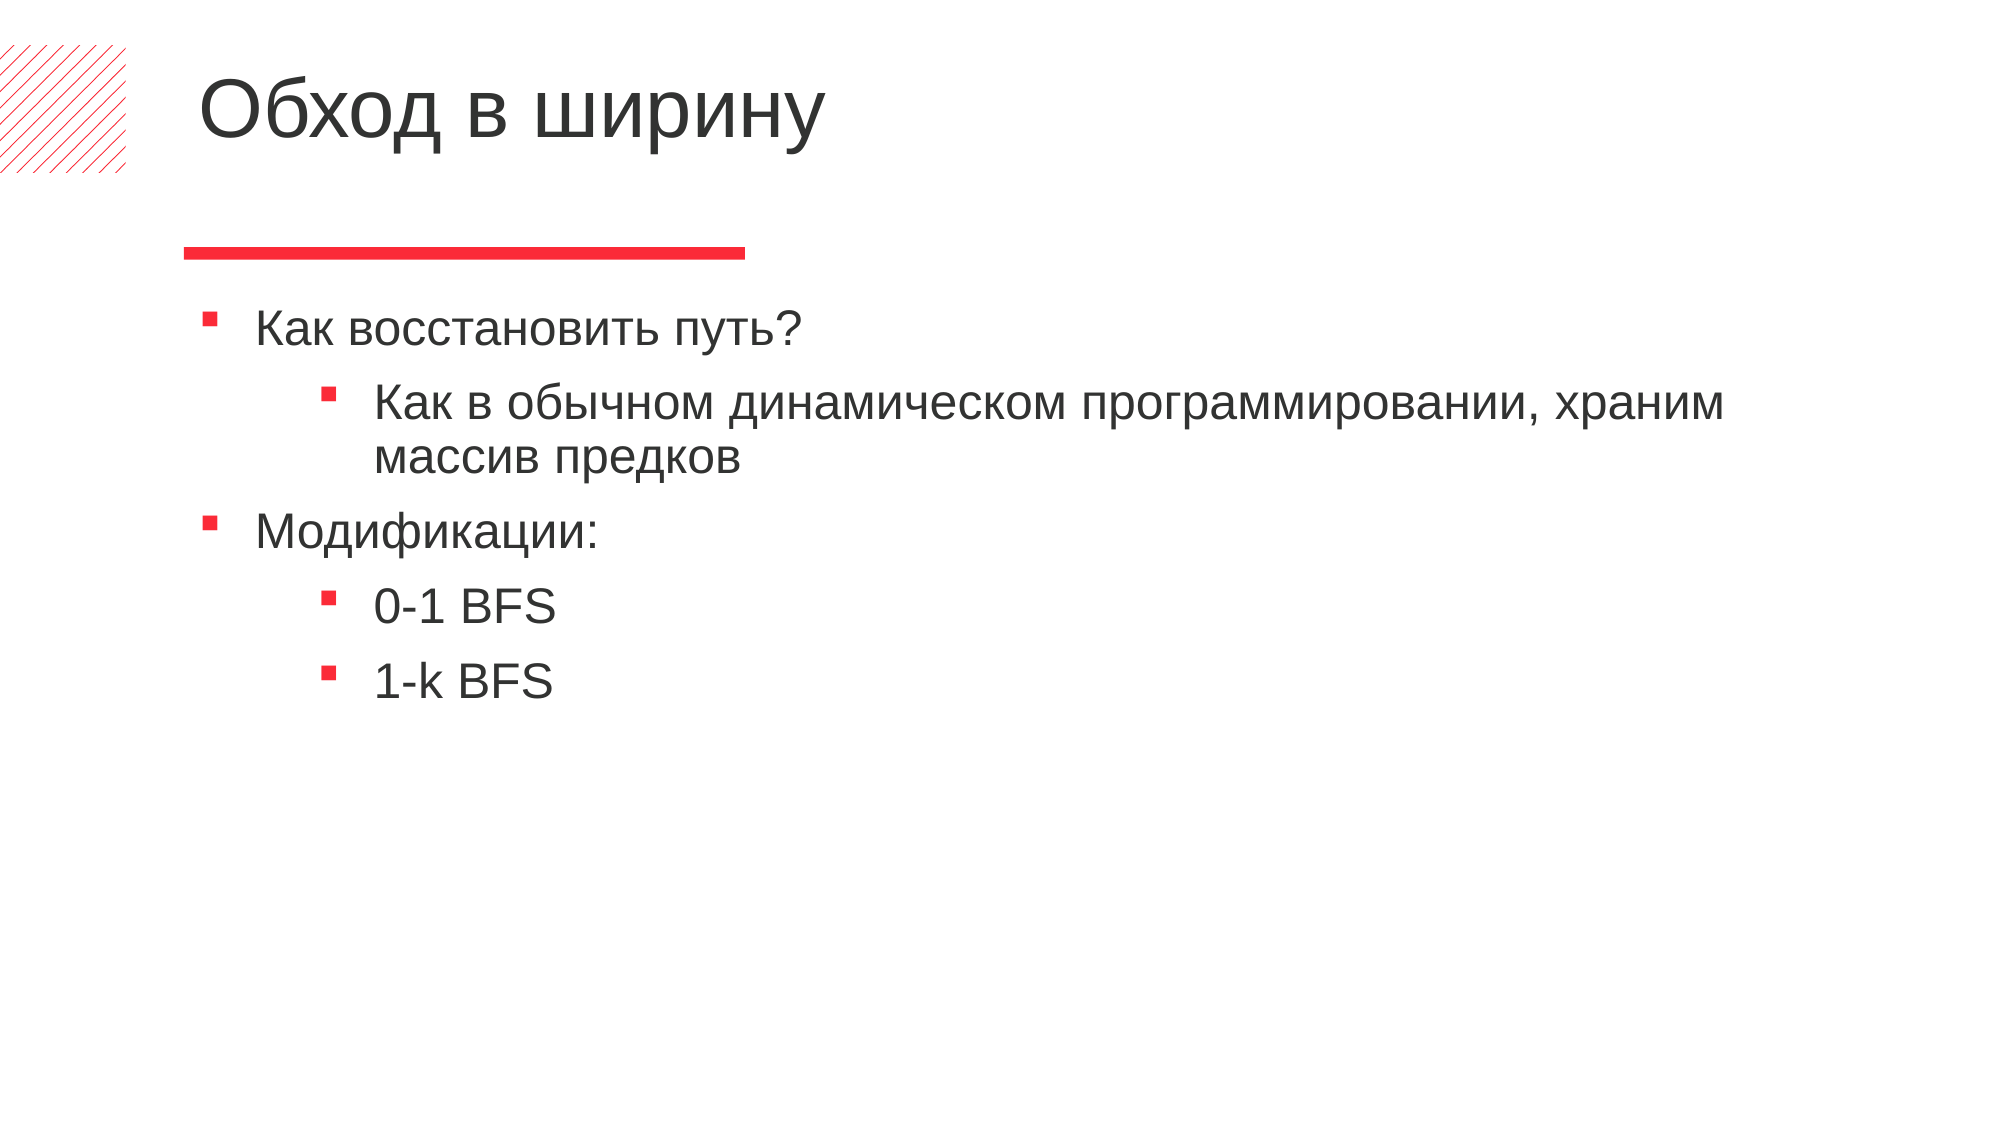

Обход в ширину

Как восстановить путь?
Как в обычном динамическом программировании, храним массив предков
Модификации:
0-1 BFS
1-k BFS